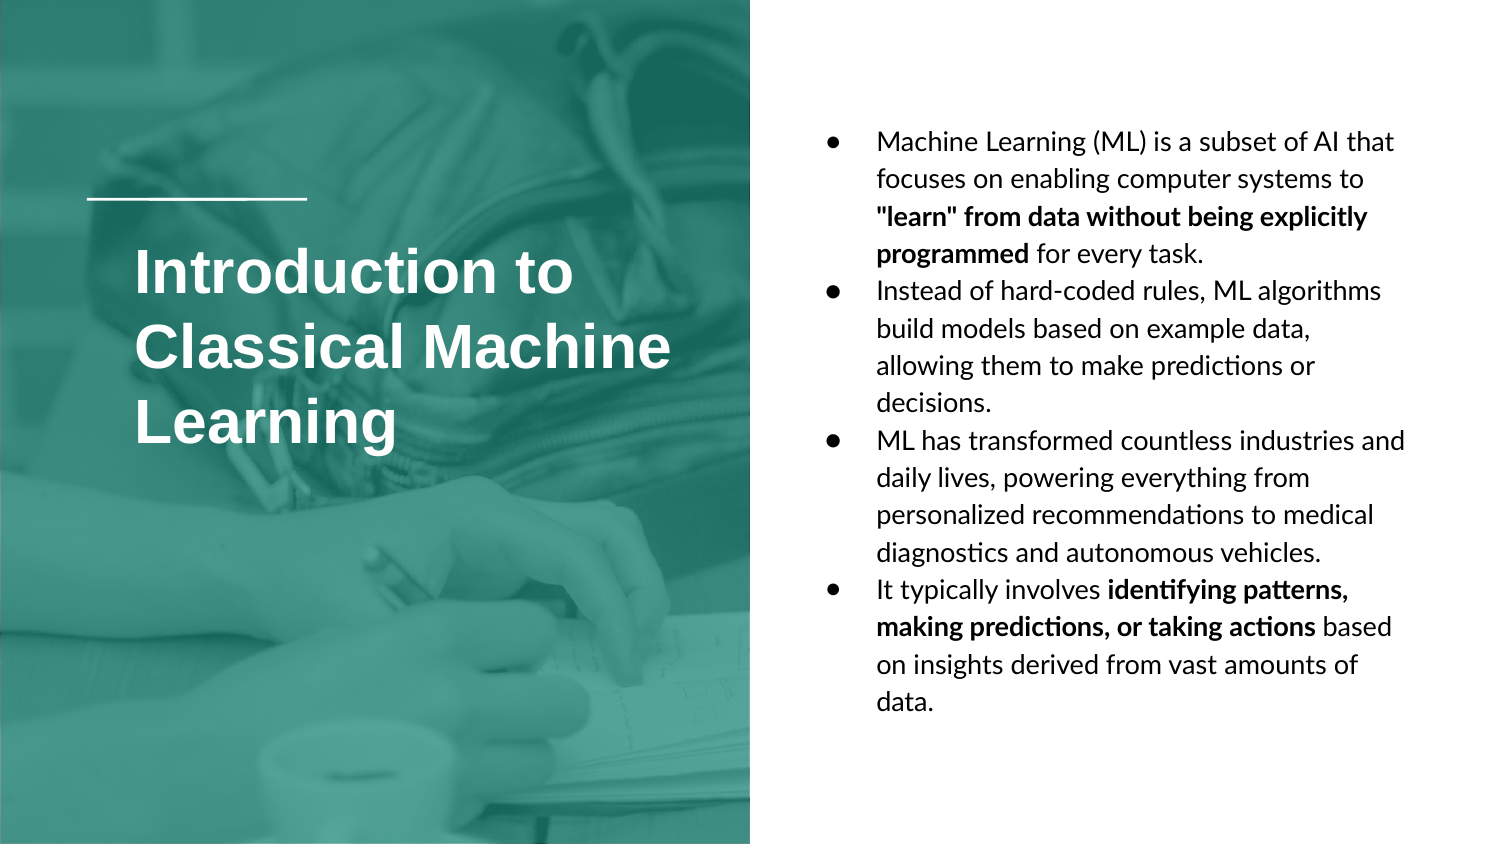

Machine Learning (ML) is a subset of AI that focuses on enabling computer systems to "learn" from data without being explicitly programmed for every task.
Instead of hard-coded rules, ML algorithms build models based on example data, allowing them to make predictions or decisions.
ML has transformed countless industries and daily lives, powering everything from personalized recommendations to medical diagnostics and autonomous vehicles.
It typically involves identifying patterns, making predictions, or taking actions based on insights derived from vast amounts of data.
# Introduction to Classical Machine Learning